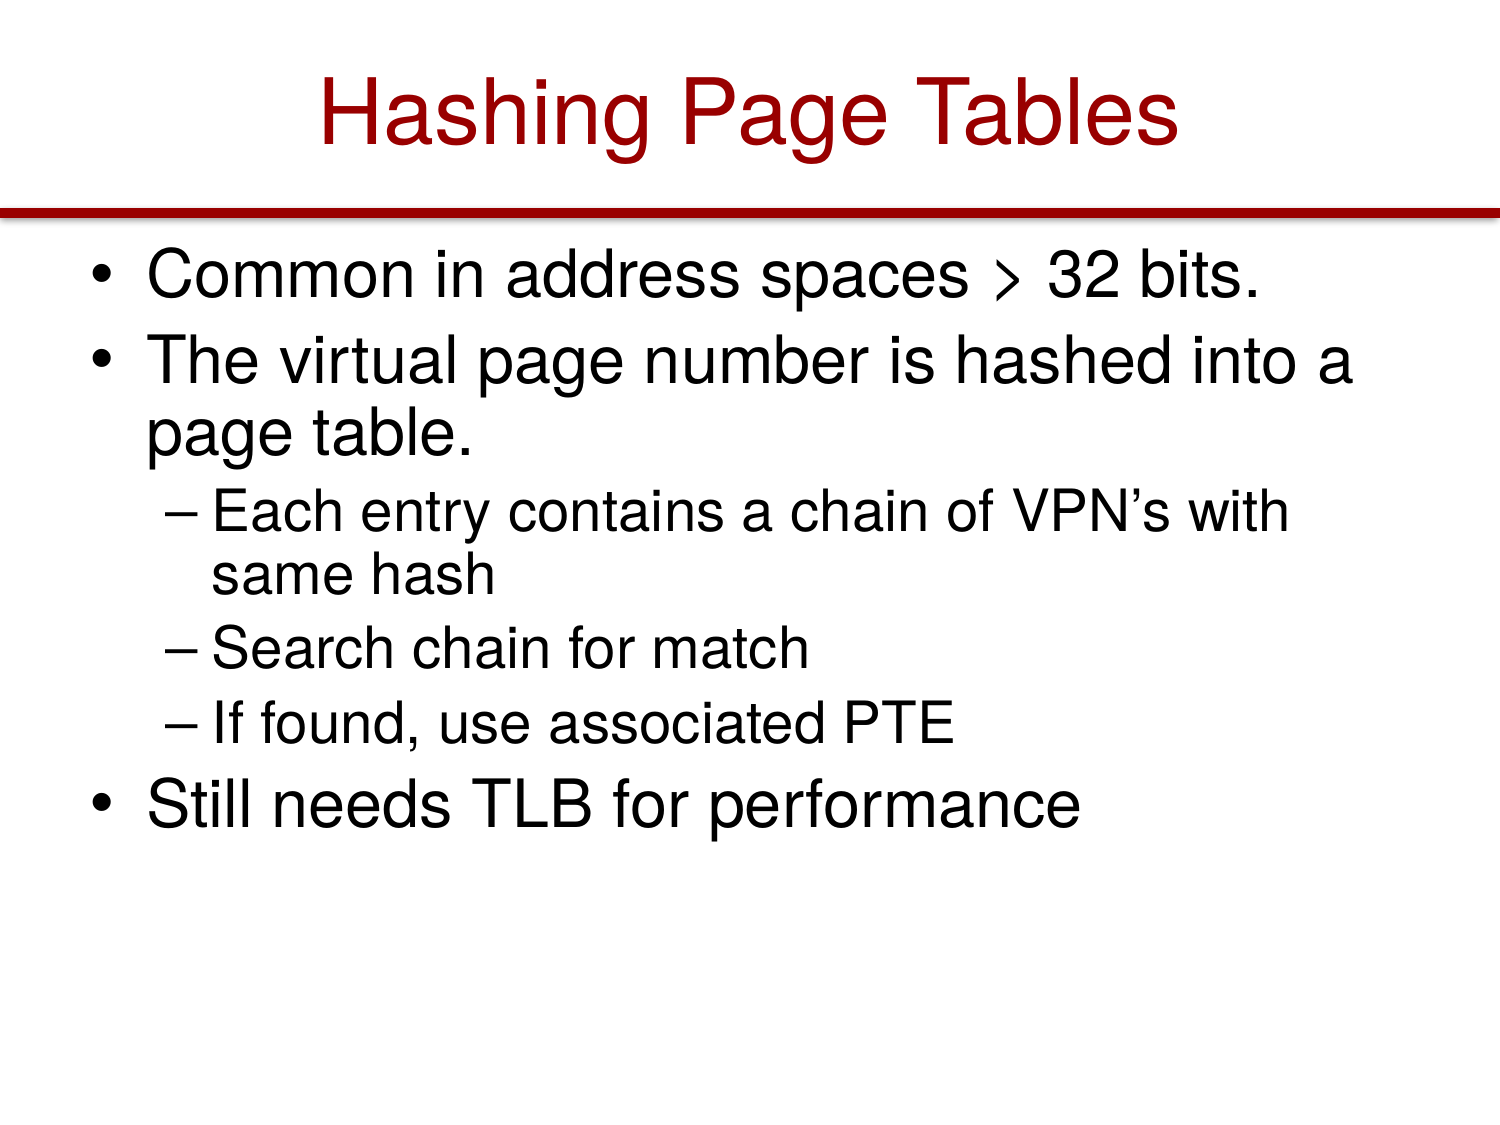

# Hashing Page Tables
Common in address spaces > 32 bits.
The virtual page number is hashed into a page table.
Each entry contains a chain of VPN’s with same hash
Search chain for match
If found, use associated PTE
Still needs TLB for performance